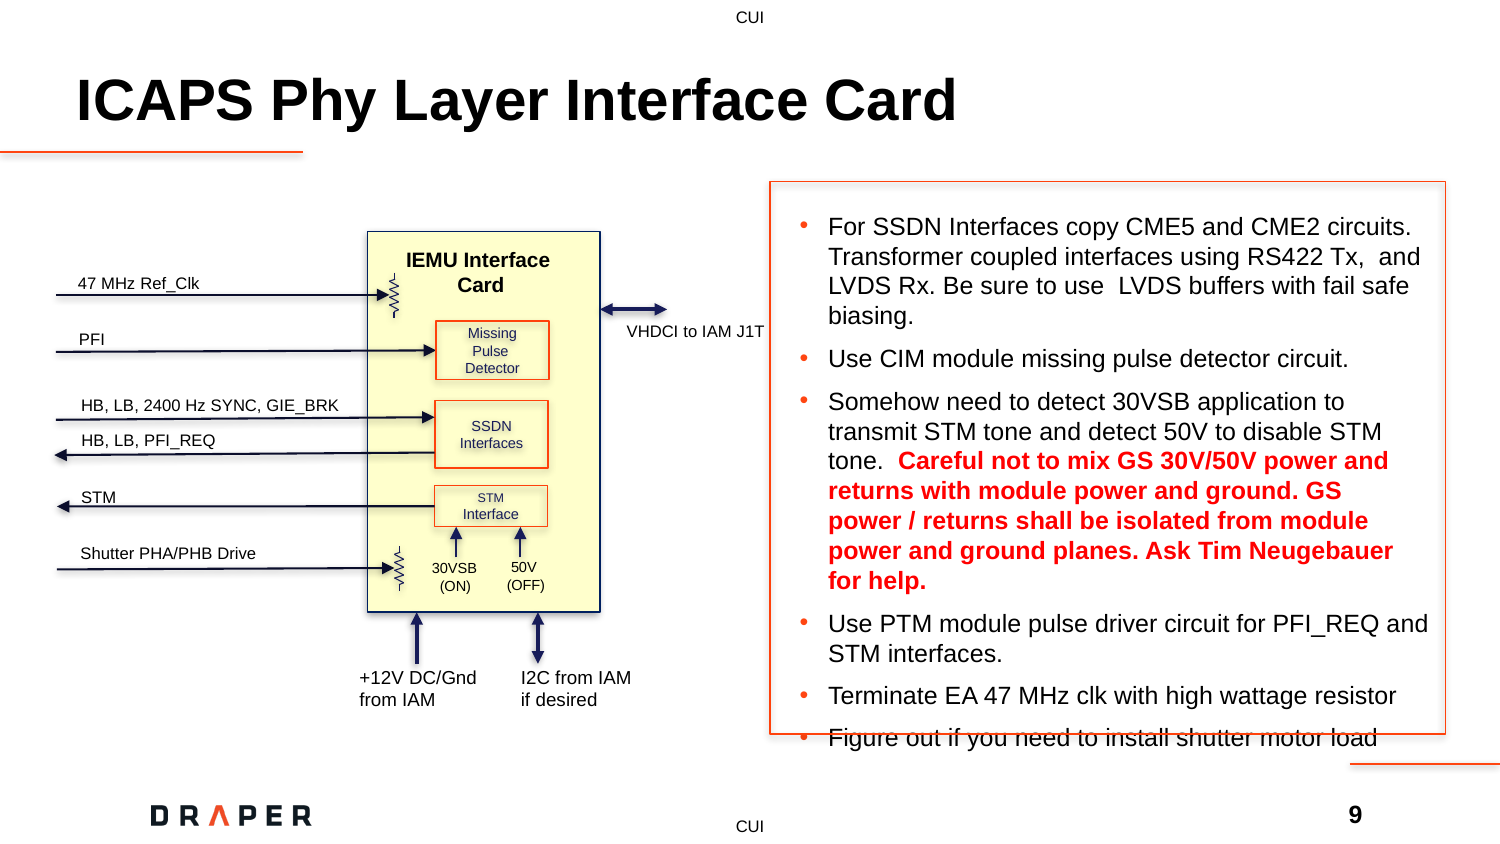

# ICAPS Phy Layer Interface Card

For SSDN Interfaces copy CME5 and CME2 circuits. Transformer coupled interfaces using RS422 Tx,  and LVDS Rx. Be sure to use  LVDS buffers with fail safe biasing.
Use CIM module missing pulse detector circuit.
Somehow need to detect 30VSB application to transmit STM tone and detect 50V to disable STM tone.  Careful not to mix GS 30V/50V power and returns with module power and ground. GS power / returns shall be isolated from module power and ground planes. Ask Tim Neugebauer for help.
Use PTM module pulse driver circuit for PFI_REQ and STM interfaces.
Terminate EA 47 MHz clk with high wattage resistor
Figure out if you need to install shutter motor load

IEMU Interface
Card
47 MHz Ref_Clk
VHDCI to IAM J1T
PFI
Missing Pulse
Detector
HB, LB, 2400 Hz SYNC, GIE_BRK
SSDN Interfaces
HB, LB, PFI_REQ
STM
STM Interface
Shutter PHA/PHB Drive
 50V
(OFF)
30VSB
  (ON)
+12V DC/Gnd
from IAM
I2C from IAM
if desired
9